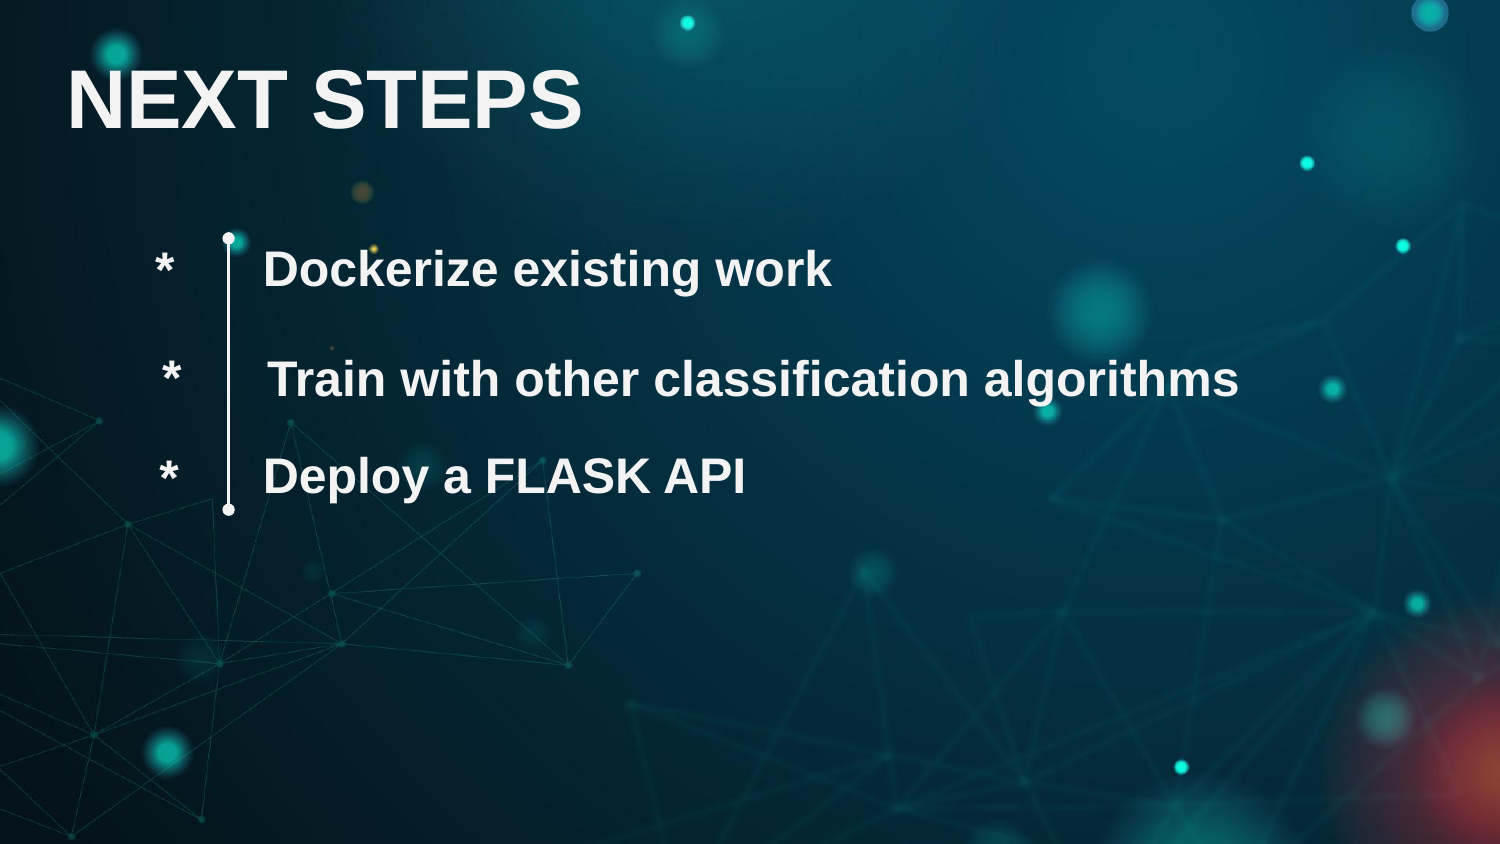

NEXT STEPS
*
# Dockerize existing work
*
Train with other classification algorithms

*
Deploy a FLASK API